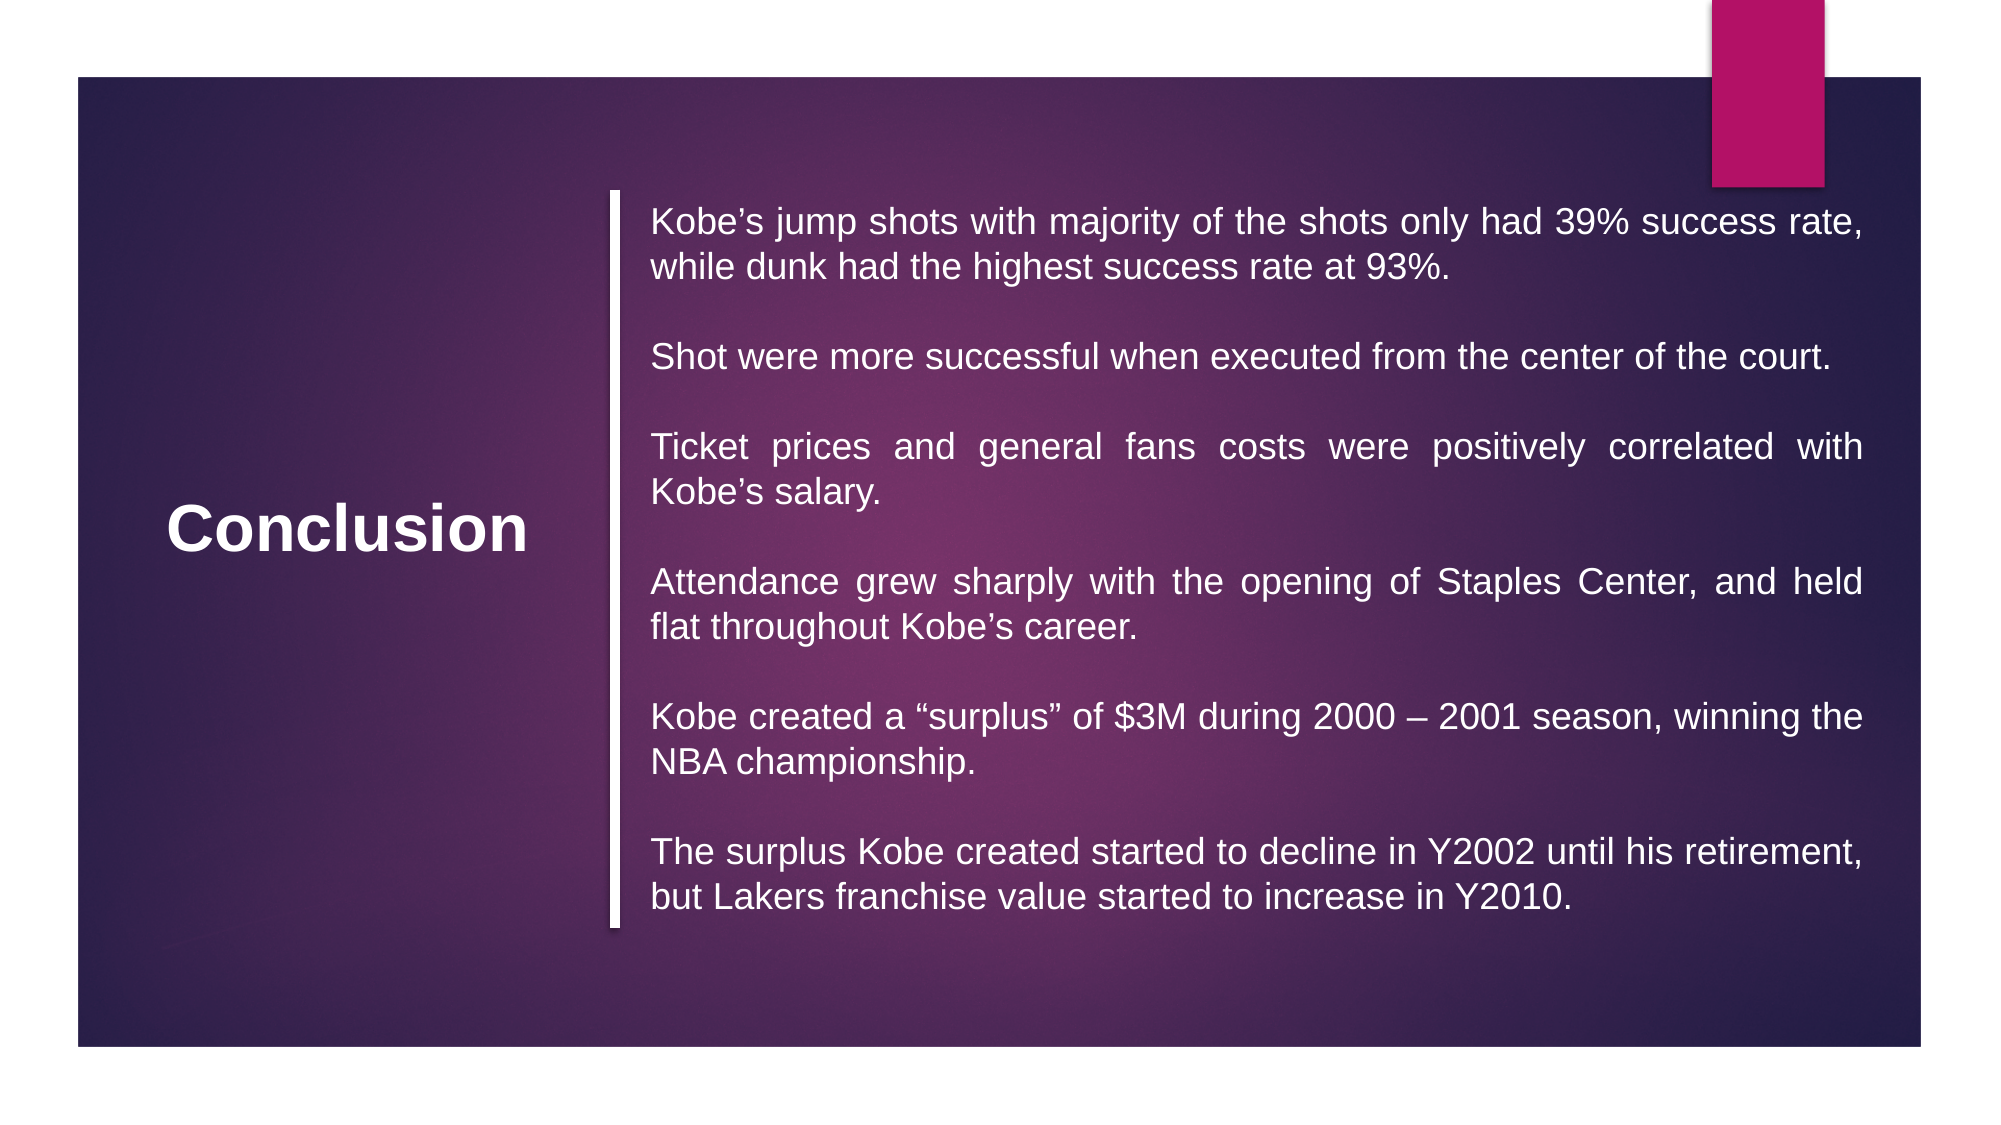

Kobe’s jump shots with majority of the shots only had 39% success rate, while dunk had the highest success rate at 93%.

Shot were more successful when executed from the center of the court.

Ticket prices and general fans costs were positively correlated with Kobe’s salary.

Attendance grew sharply with the opening of Staples Center, and held flat throughout Kobe’s career.

Kobe created a “surplus” of $3M during 2000 – 2001 season, winning the NBA championship.

The surplus Kobe created started to decline in Y2002 until his retirement, but Lakers franchise value started to increase in Y2010.

Conclusion